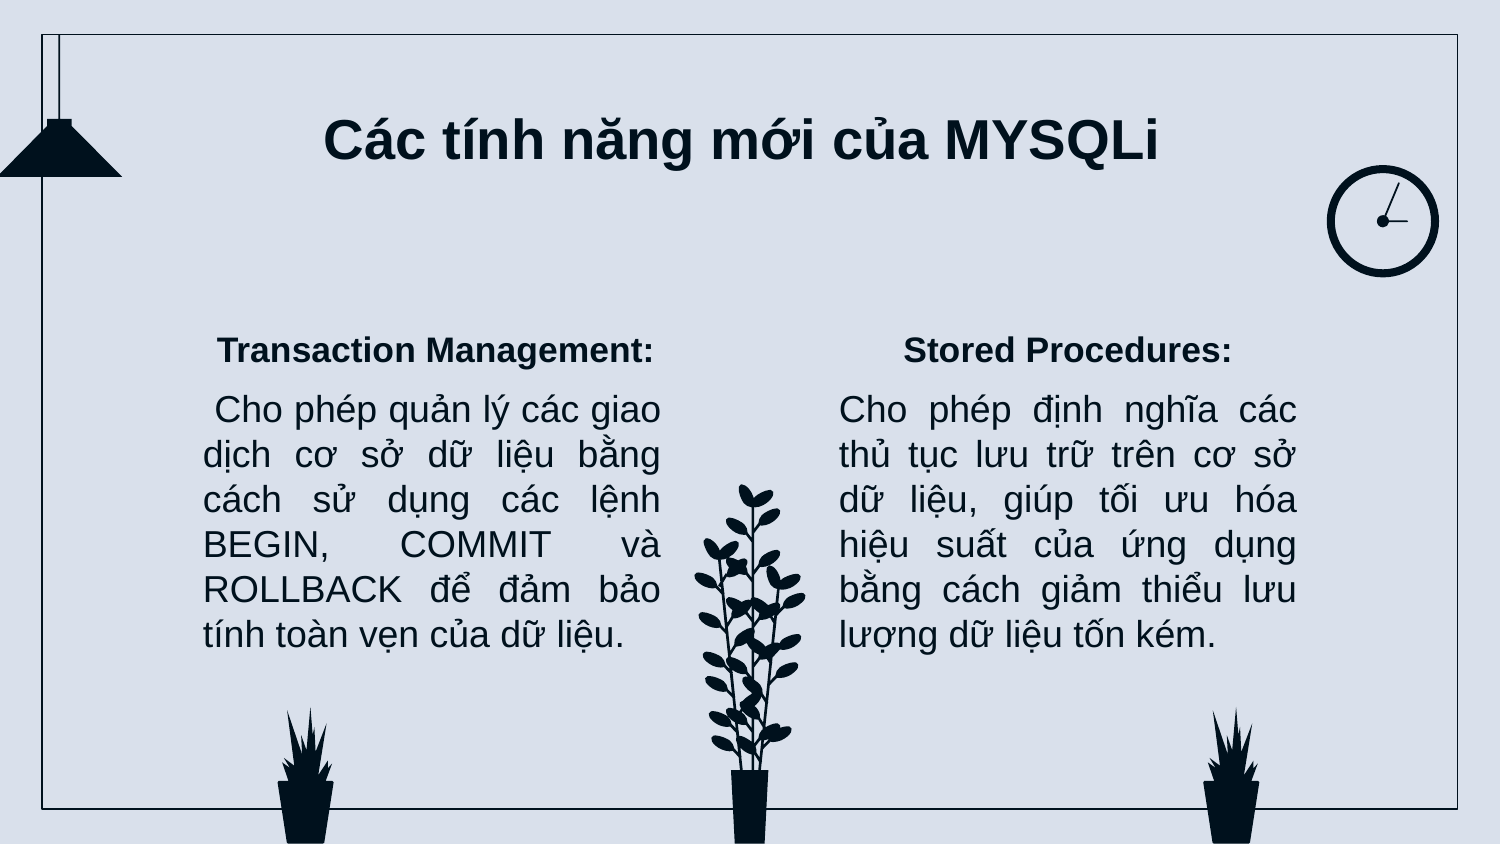

# Các tính năng mới của MYSQLi
Transaction Management:
Stored Procedures:
 Cho phép quản lý các giao dịch cơ sở dữ liệu bằng cách sử dụng các lệnh BEGIN, COMMIT và ROLLBACK để đảm bảo tính toàn vẹn của dữ liệu.
Cho phép định nghĩa các thủ tục lưu trữ trên cơ sở dữ liệu, giúp tối ưu hóa hiệu suất của ứng dụng bằng cách giảm thiểu lưu lượng dữ liệu tốn kém.